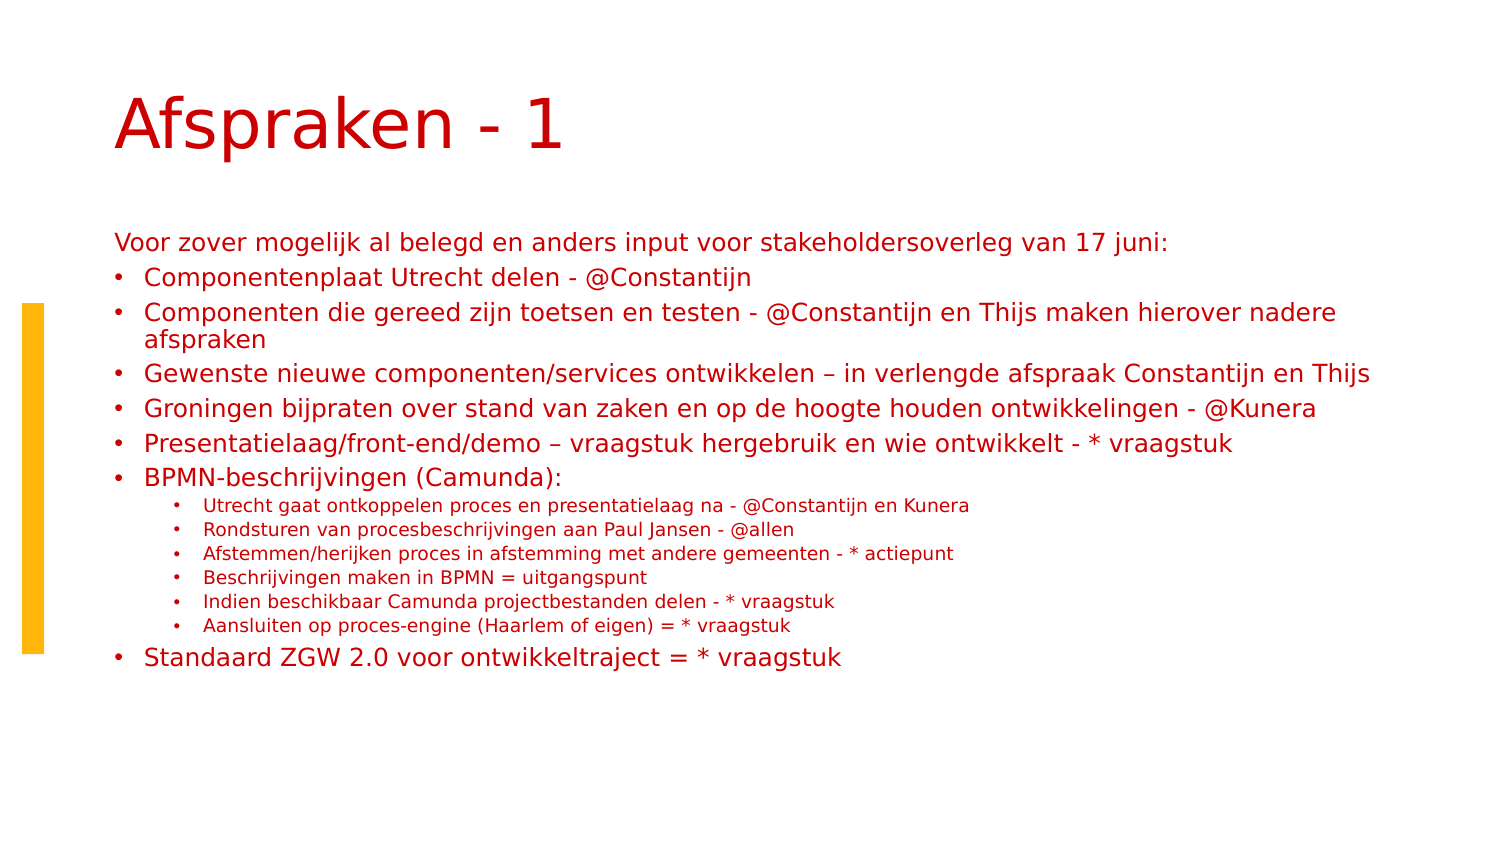

# Afspraken - 1
Voor zover mogelijk al belegd en anders input voor stakeholdersoverleg van 17 juni:
Componentenplaat Utrecht delen - @Constantijn
Componenten die gereed zijn toetsen en testen - @Constantijn en Thijs maken hierover nadere afspraken
Gewenste nieuwe componenten/services ontwikkelen – in verlengde afspraak Constantijn en Thijs
Groningen bijpraten over stand van zaken en op de hoogte houden ontwikkelingen - @Kunera
Presentatielaag/front-end/demo – vraagstuk hergebruik en wie ontwikkelt - * vraagstuk
BPMN-beschrijvingen (Camunda):
Utrecht gaat ontkoppelen proces en presentatielaag na - @Constantijn en Kunera
Rondsturen van procesbeschrijvingen aan Paul Jansen - @allen
Afstemmen/herijken proces in afstemming met andere gemeenten - * actiepunt
Beschrijvingen maken in BPMN = uitgangspunt
Indien beschikbaar Camunda projectbestanden delen - * vraagstuk
Aansluiten op proces-engine (Haarlem of eigen) = * vraagstuk
Standaard ZGW 2.0 voor ontwikkeltraject = * vraagstuk